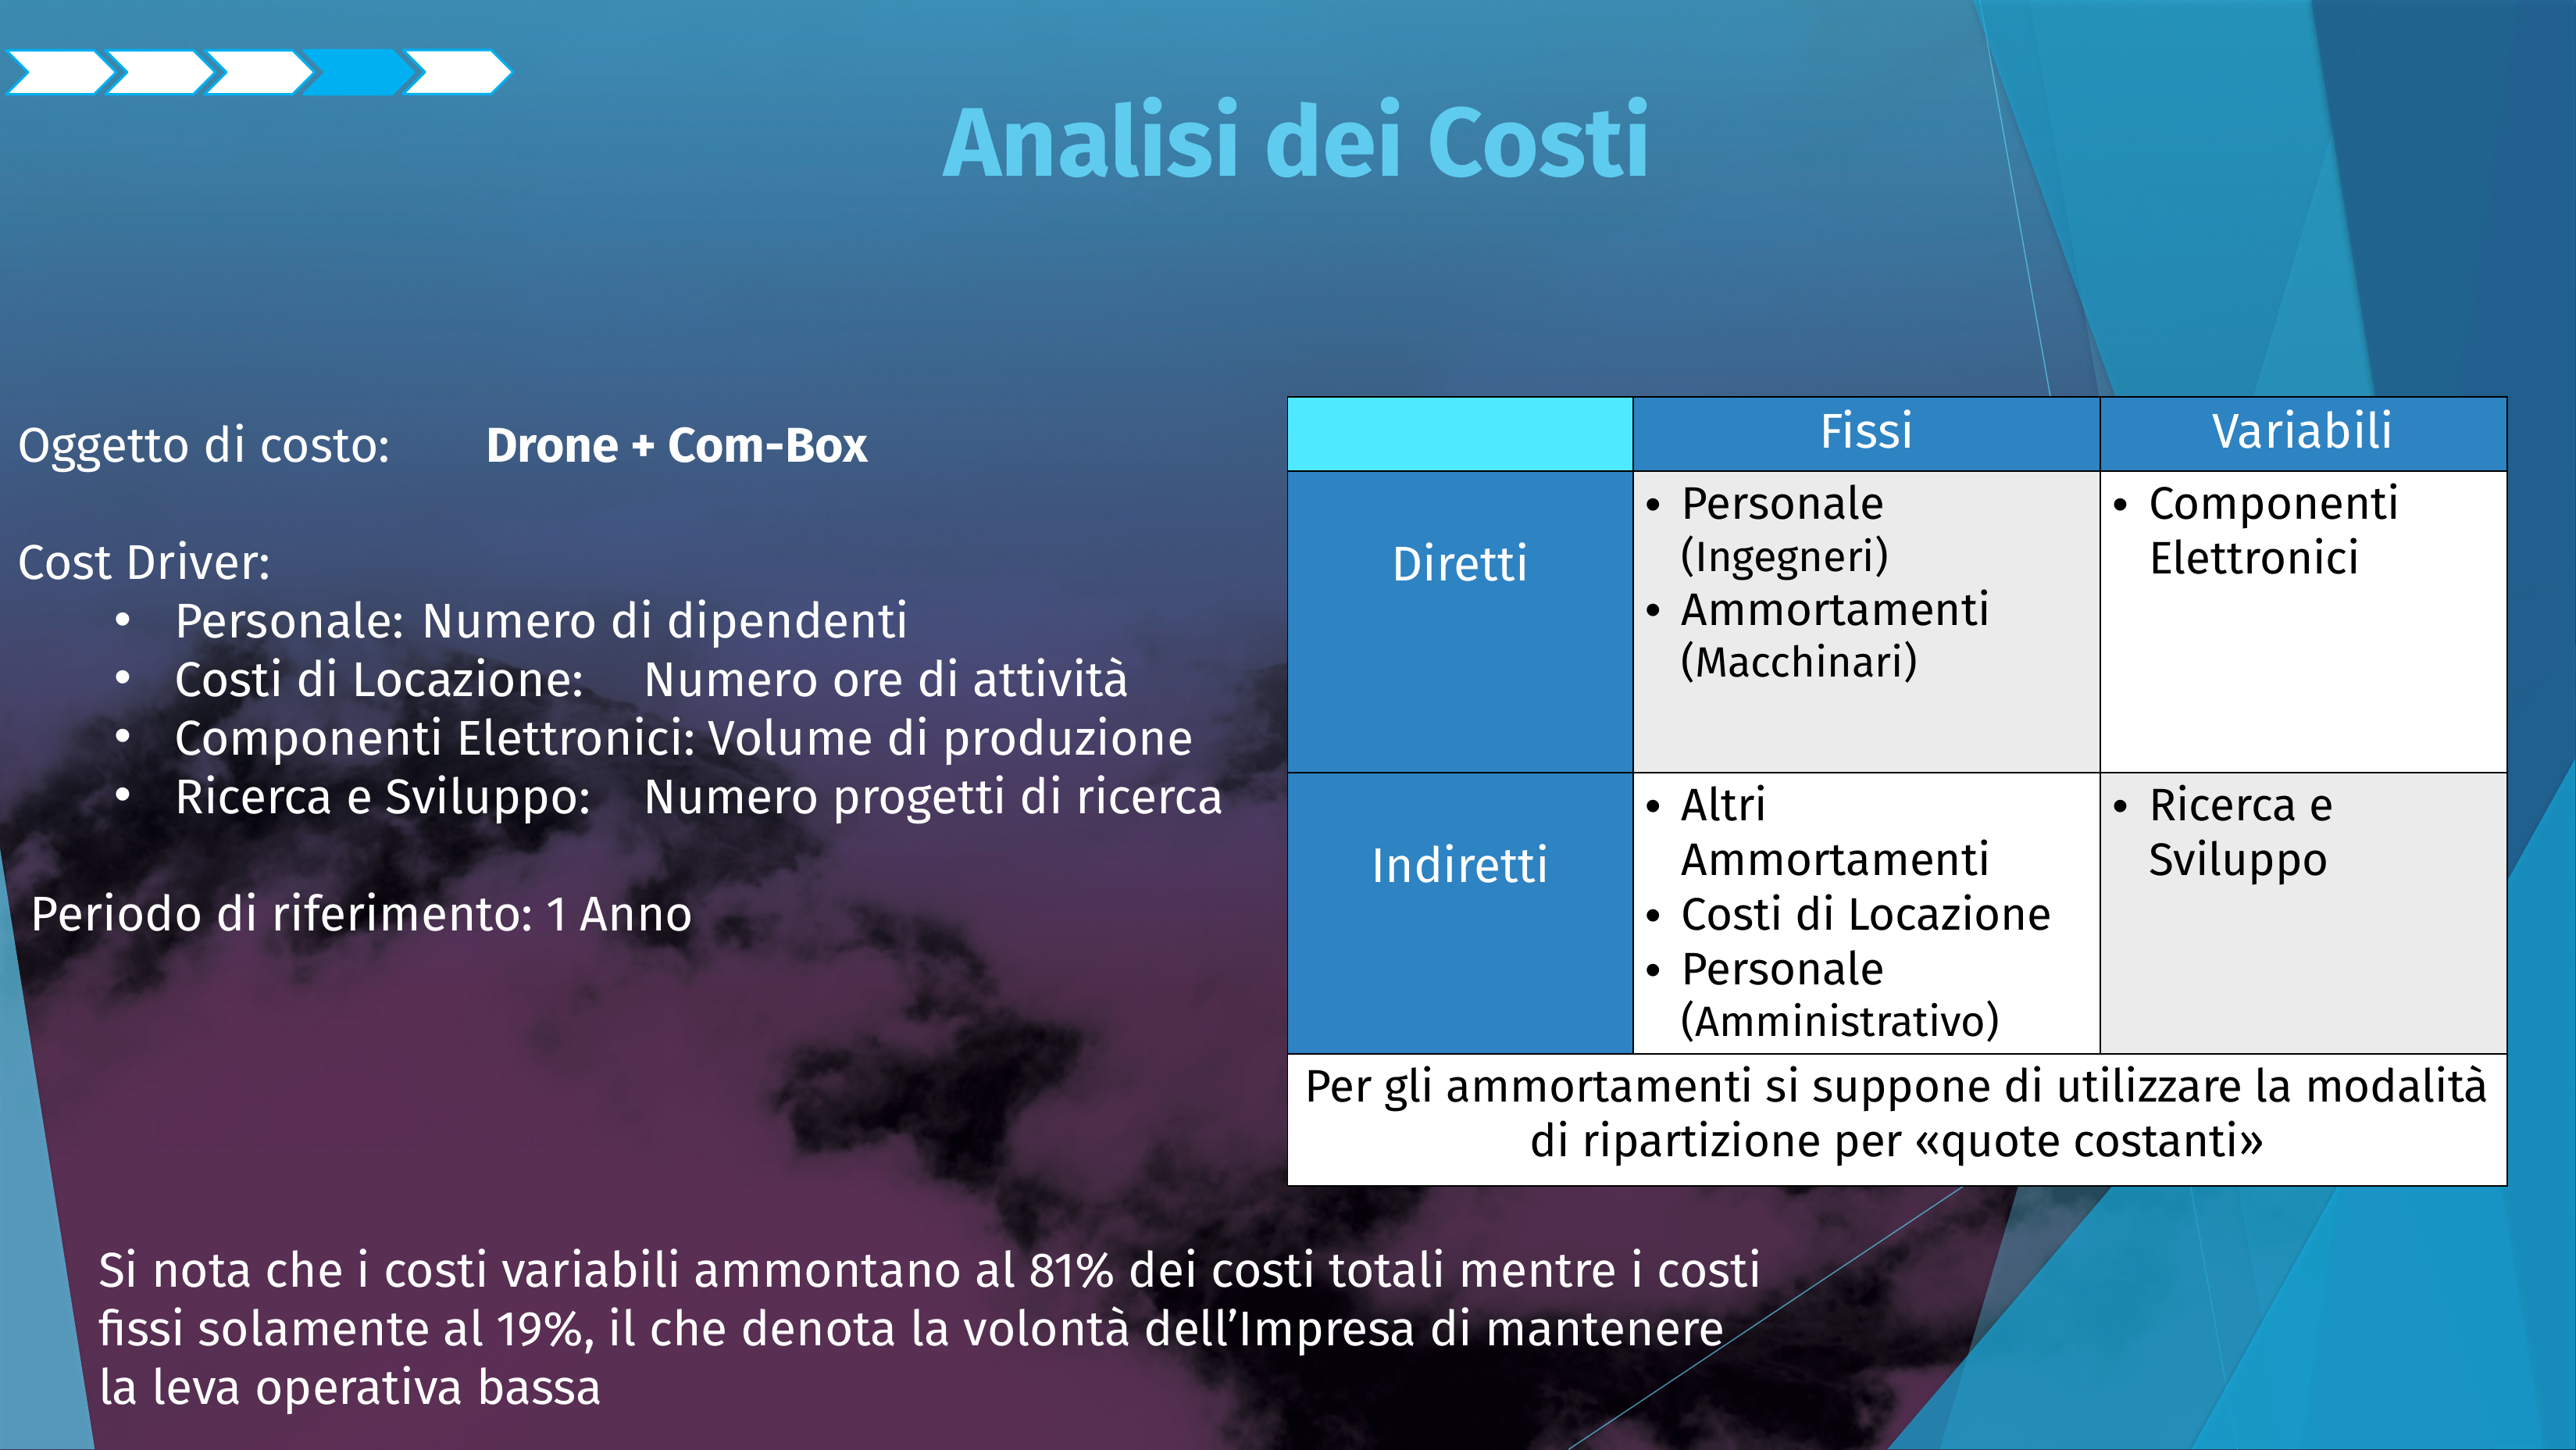

Analisi dei Costi
|  | Fissi | Variabili |
| --- | --- | --- |
| Diretti | Personale (Ingegneri) Ammortamenti (Macchinari) | Componenti Elettronici |
| Indiretti | Altri Ammortamenti Costi di Locazione Personale (Amministrativo) | Ricerca e Sviluppo |
| Per gli ammortamenti si suppone di utilizzare la modalità di ripartizione per «quote costanti» |  |  |
Oggetto di costo:	Drone + Com-Box

Cost Driver:
Personale:	 Numero di dipendenti
Costi di Locazione:	Numero ore di attività
Componenti Elettronici: Volume di produzione
Ricerca e Sviluppo:	Numero progetti di ricerca

 Periodo di riferimento: 1 Anno

Si nota che i costi variabili ammontano al 81% dei costi totali mentre i costi fissi solamente al 19%, il che denota la volontà dell’Impresa di mantenere la leva operativa bassa